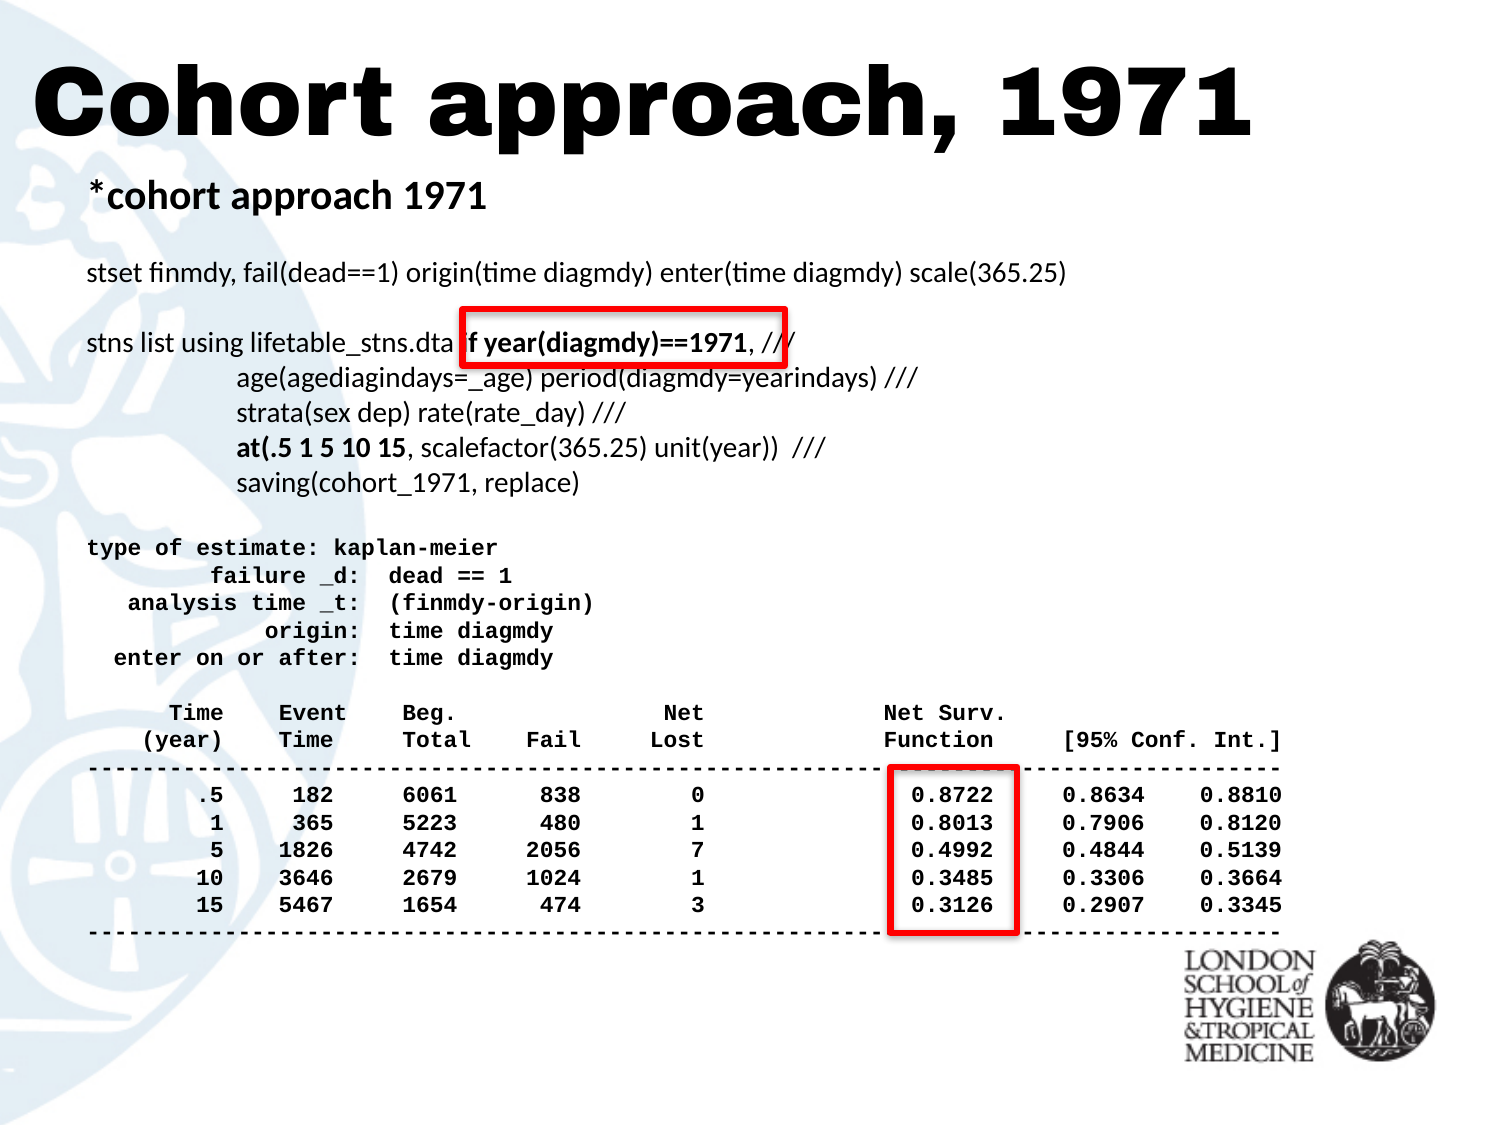

# Cohort approach, 1971
*cohort approach 1971

stset finmdy, fail(dead==1) origin(time diagmdy) enter(time diagmdy) scale(365.25)

stns list using lifetable_stns.dta if year(diagmdy)==1971, ///
	age(agediagindays=_age) period(diagmdy=yearindays) ///
	strata(sex dep) rate(rate_day) ///
	at(.5 1 5 10 15, scalefactor(365.25) unit(year))  ///
	saving(cohort_1971, replace)

type of estimate: kaplan-meier
         failure _d:  dead == 1
   analysis time _t:  (finmdy-origin)
             origin:  time diagmdy
  enter on or after:  time diagmdy

      Time    Event    Beg.               Net             Net Surv.
    (year)    Time     Total    Fail     Lost             Function     [95% Conf. Int.]
---------------------------------------------------------------------------------------
        .5     182     6061      838        0               0.8722     0.8634    0.8810
         1     365     5223      480        1               0.8013     0.7906    0.8120
         5    1826     4742     2056        7               0.4992     0.4844    0.5139
        10    3646     2679     1024        1               0.3485     0.3306    0.3664
        15    5467     1654      474        3               0.3126     0.2907    0.3345
---------------------------------------------------------------------------------------